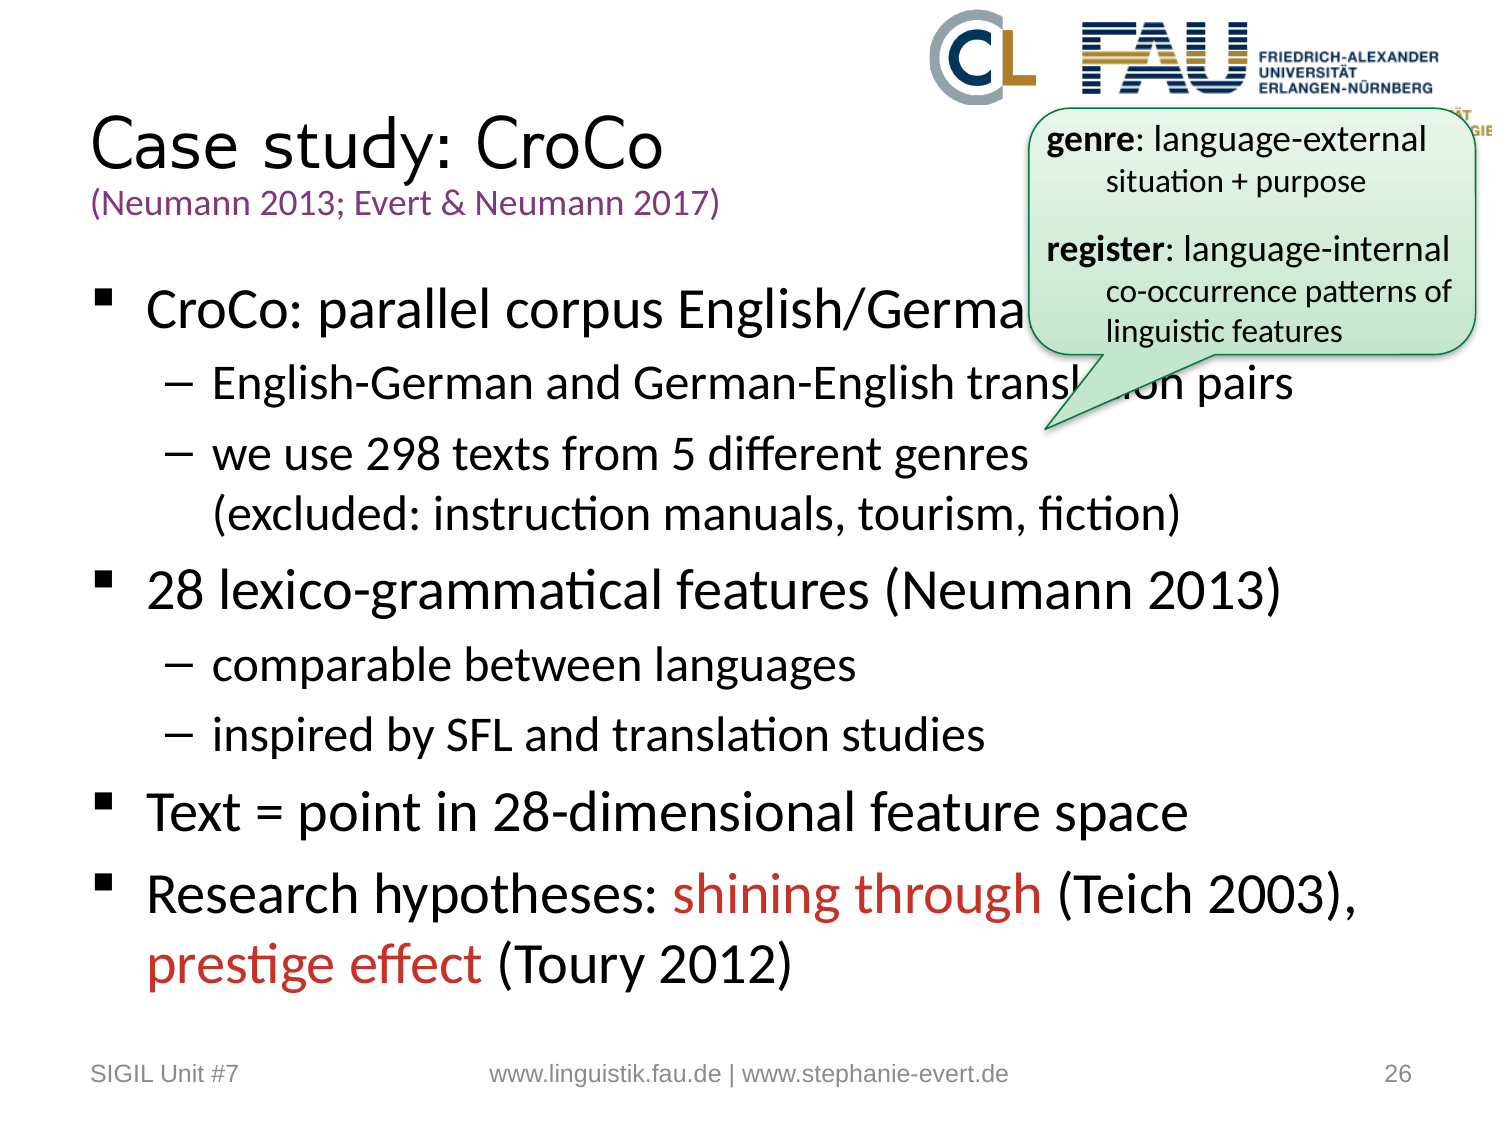

# Case study: CroCo
genre: language-external
situation + purpose
register: language-internal
co-occurrence patterns of linguistic features
(Neumann 2013; Evert & Neumann 2017)
CroCo: parallel corpus English/German
English-German and German-English translation pairs
we use 298 texts from 5 different genres
(excluded: instruction manuals, tourism, fiction)
28 lexico-grammatical features (Neumann 2013)
comparable between languages
inspired by SFL and translation studies
Text = point in 28-dimensional feature space
Research hypotheses: shining through (Teich 2003), prestige effect (Toury 2012)
SIGIL Unit #7
www.linguistik.fau.de | www.stephanie-evert.de
26